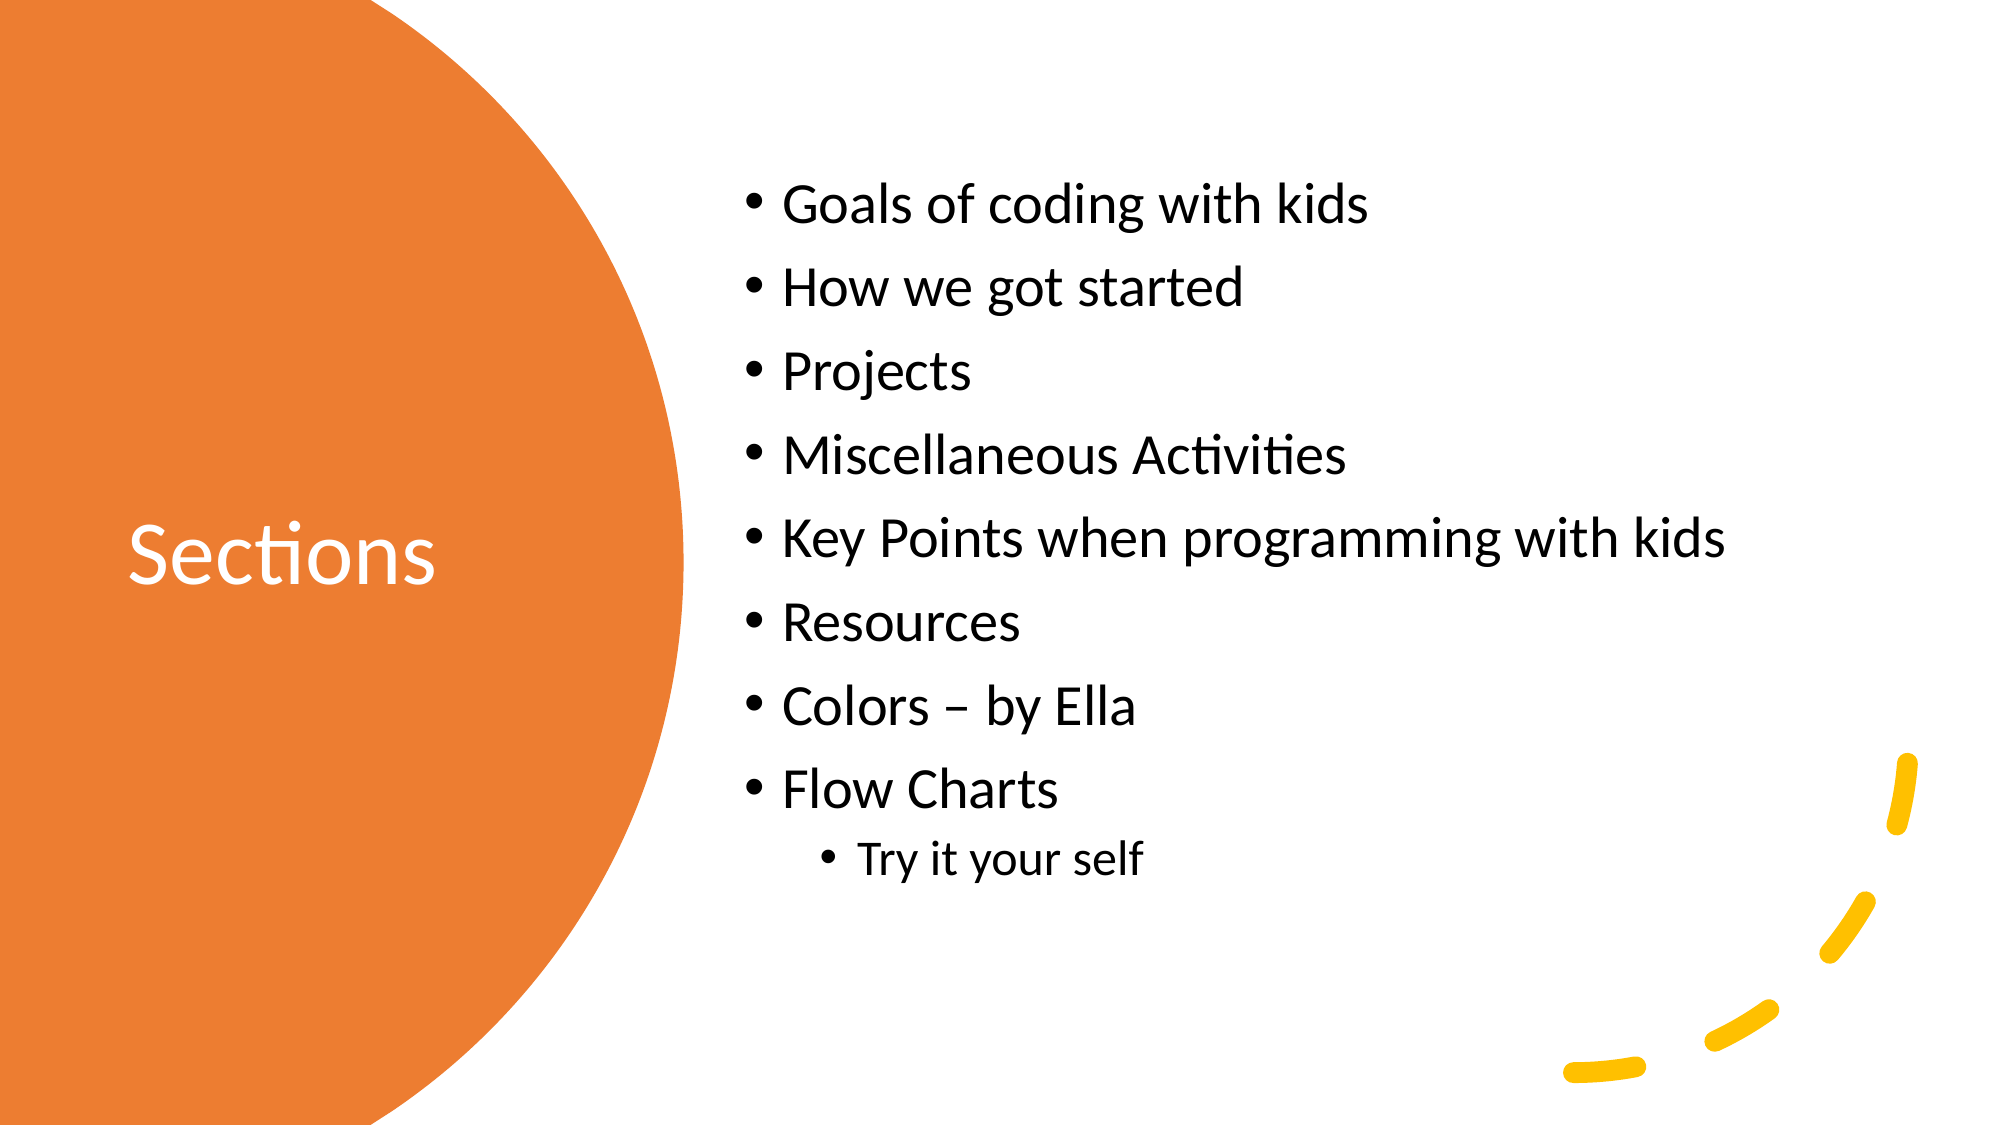

Goals of coding with kids
How we got started
Projects
Miscellaneous Activities
Key Points when programming with kids
Resources
Colors – by Ella
Flow Charts
Try it your self

# Sections